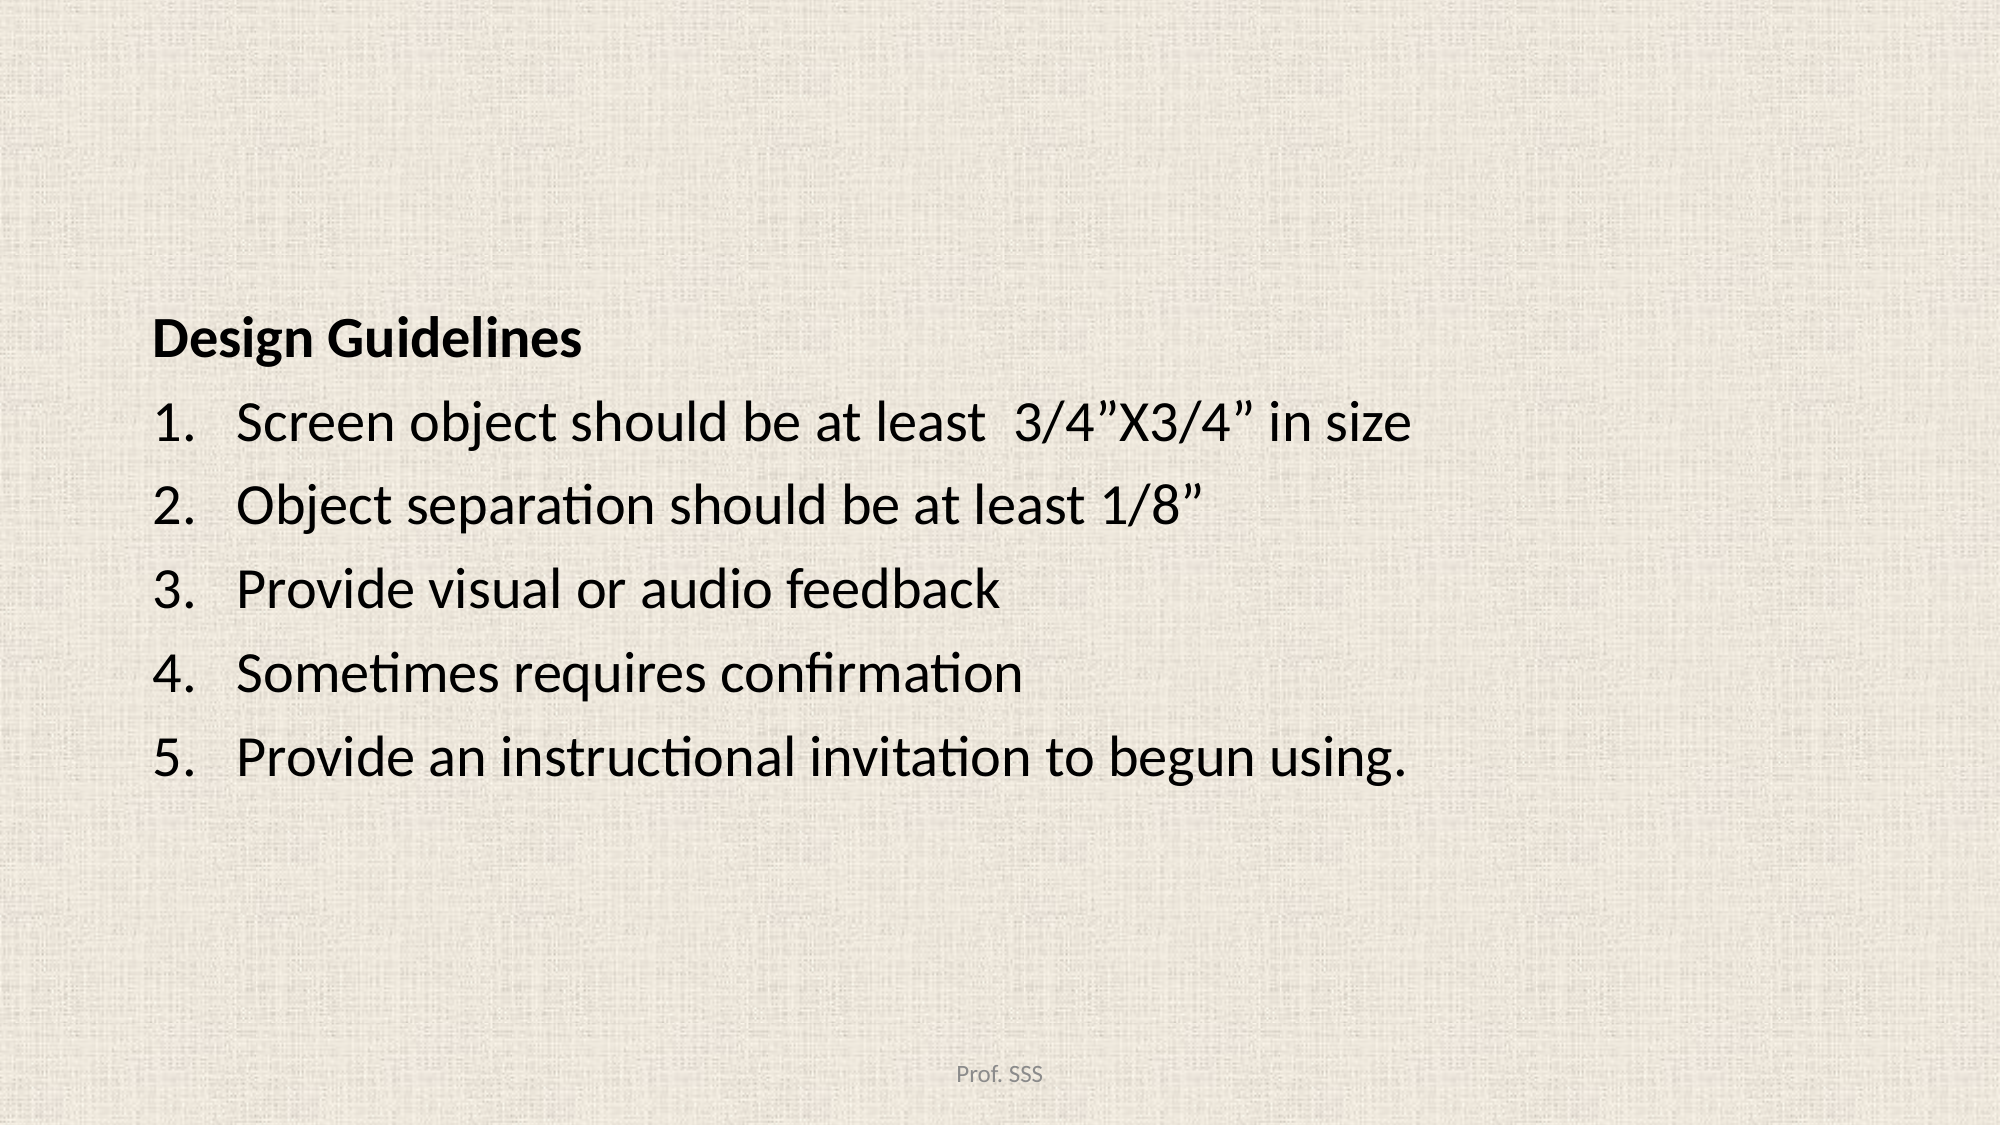

#
Design Guidelines
Screen object should be at least  3/4”X3/4” in size
Object separation should be at least 1/8”
Provide visual or audio feedback
Sometimes requires confirmation
Provide an instructional invitation to begun using.

Prof. SSS